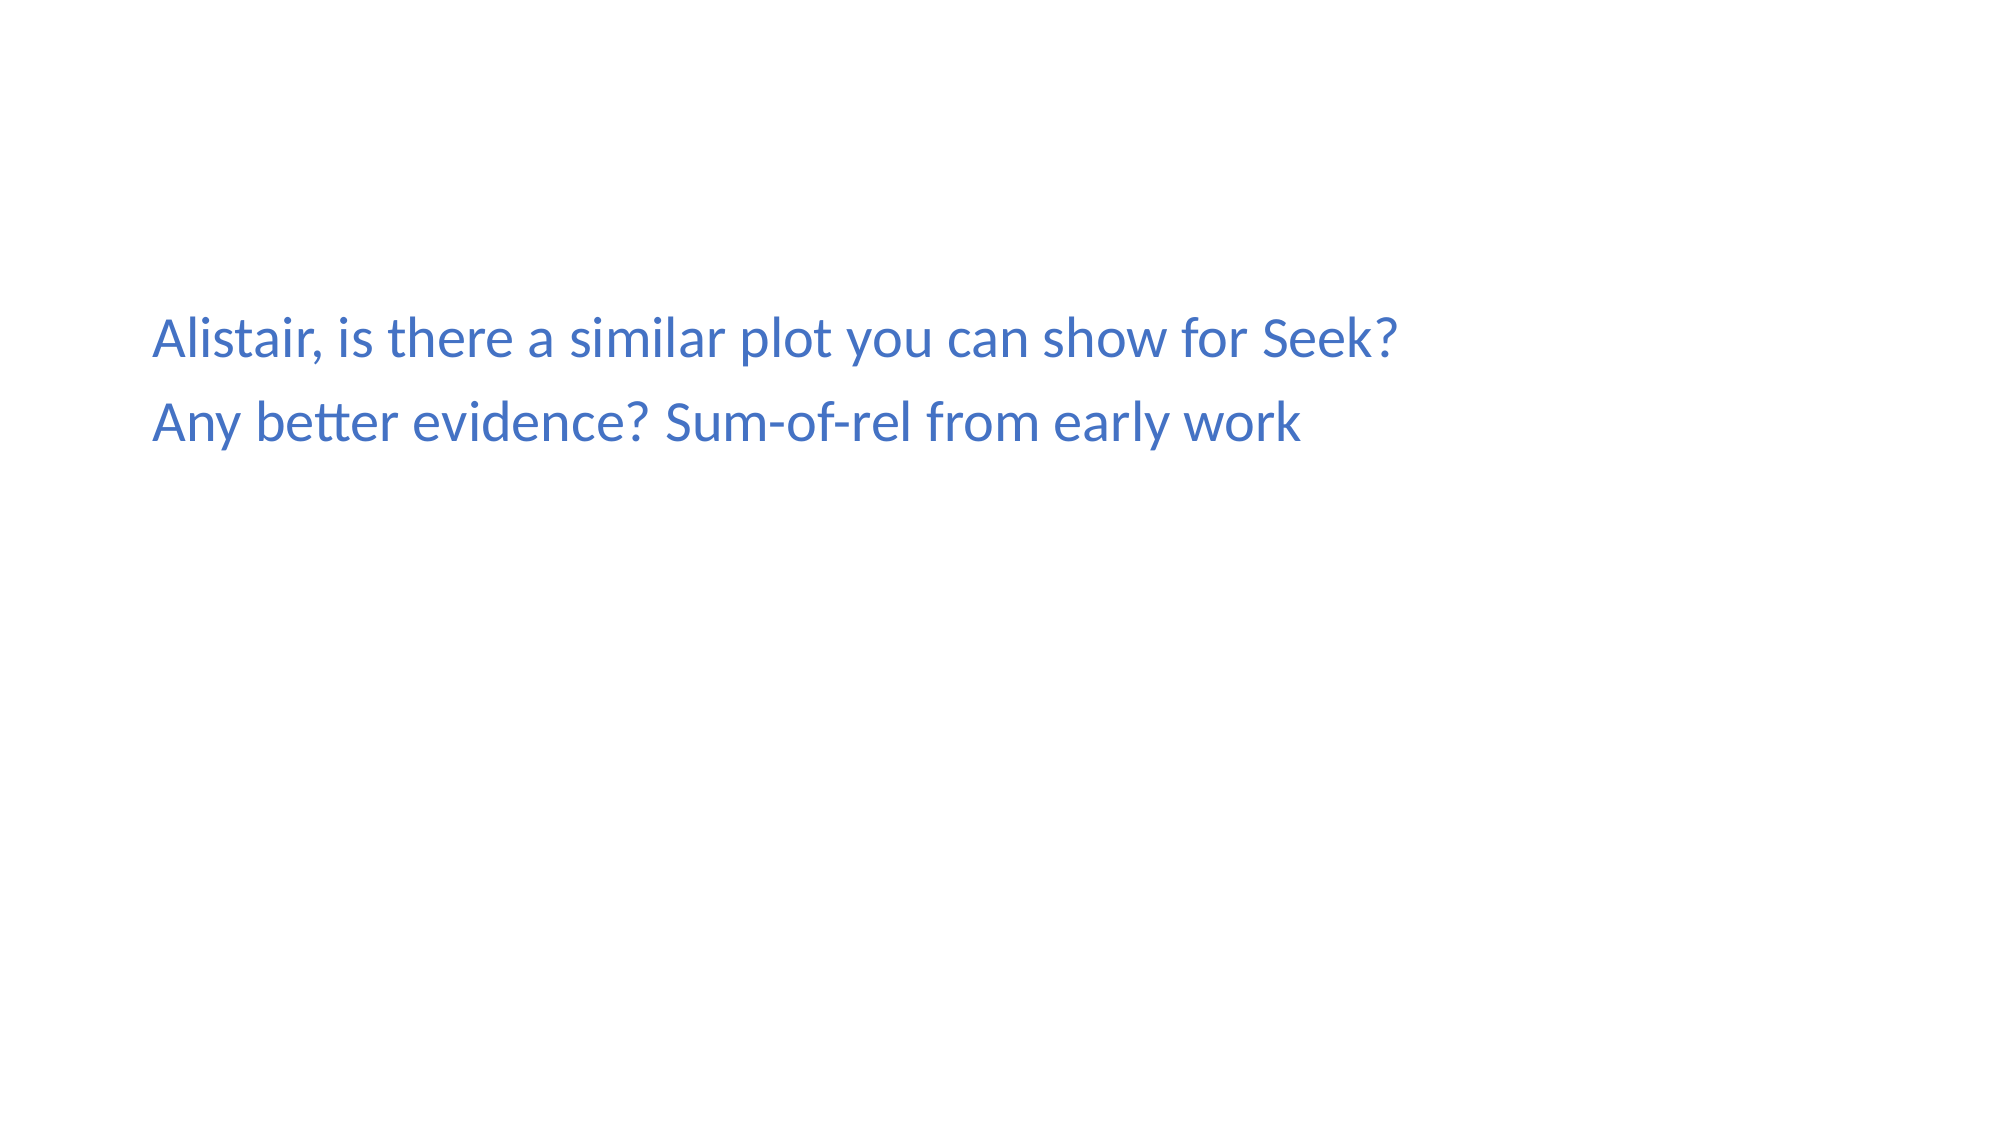

#
Alistair, is there a similar plot you can show for Seek?
Any better evidence? Sum-of-rel from early work